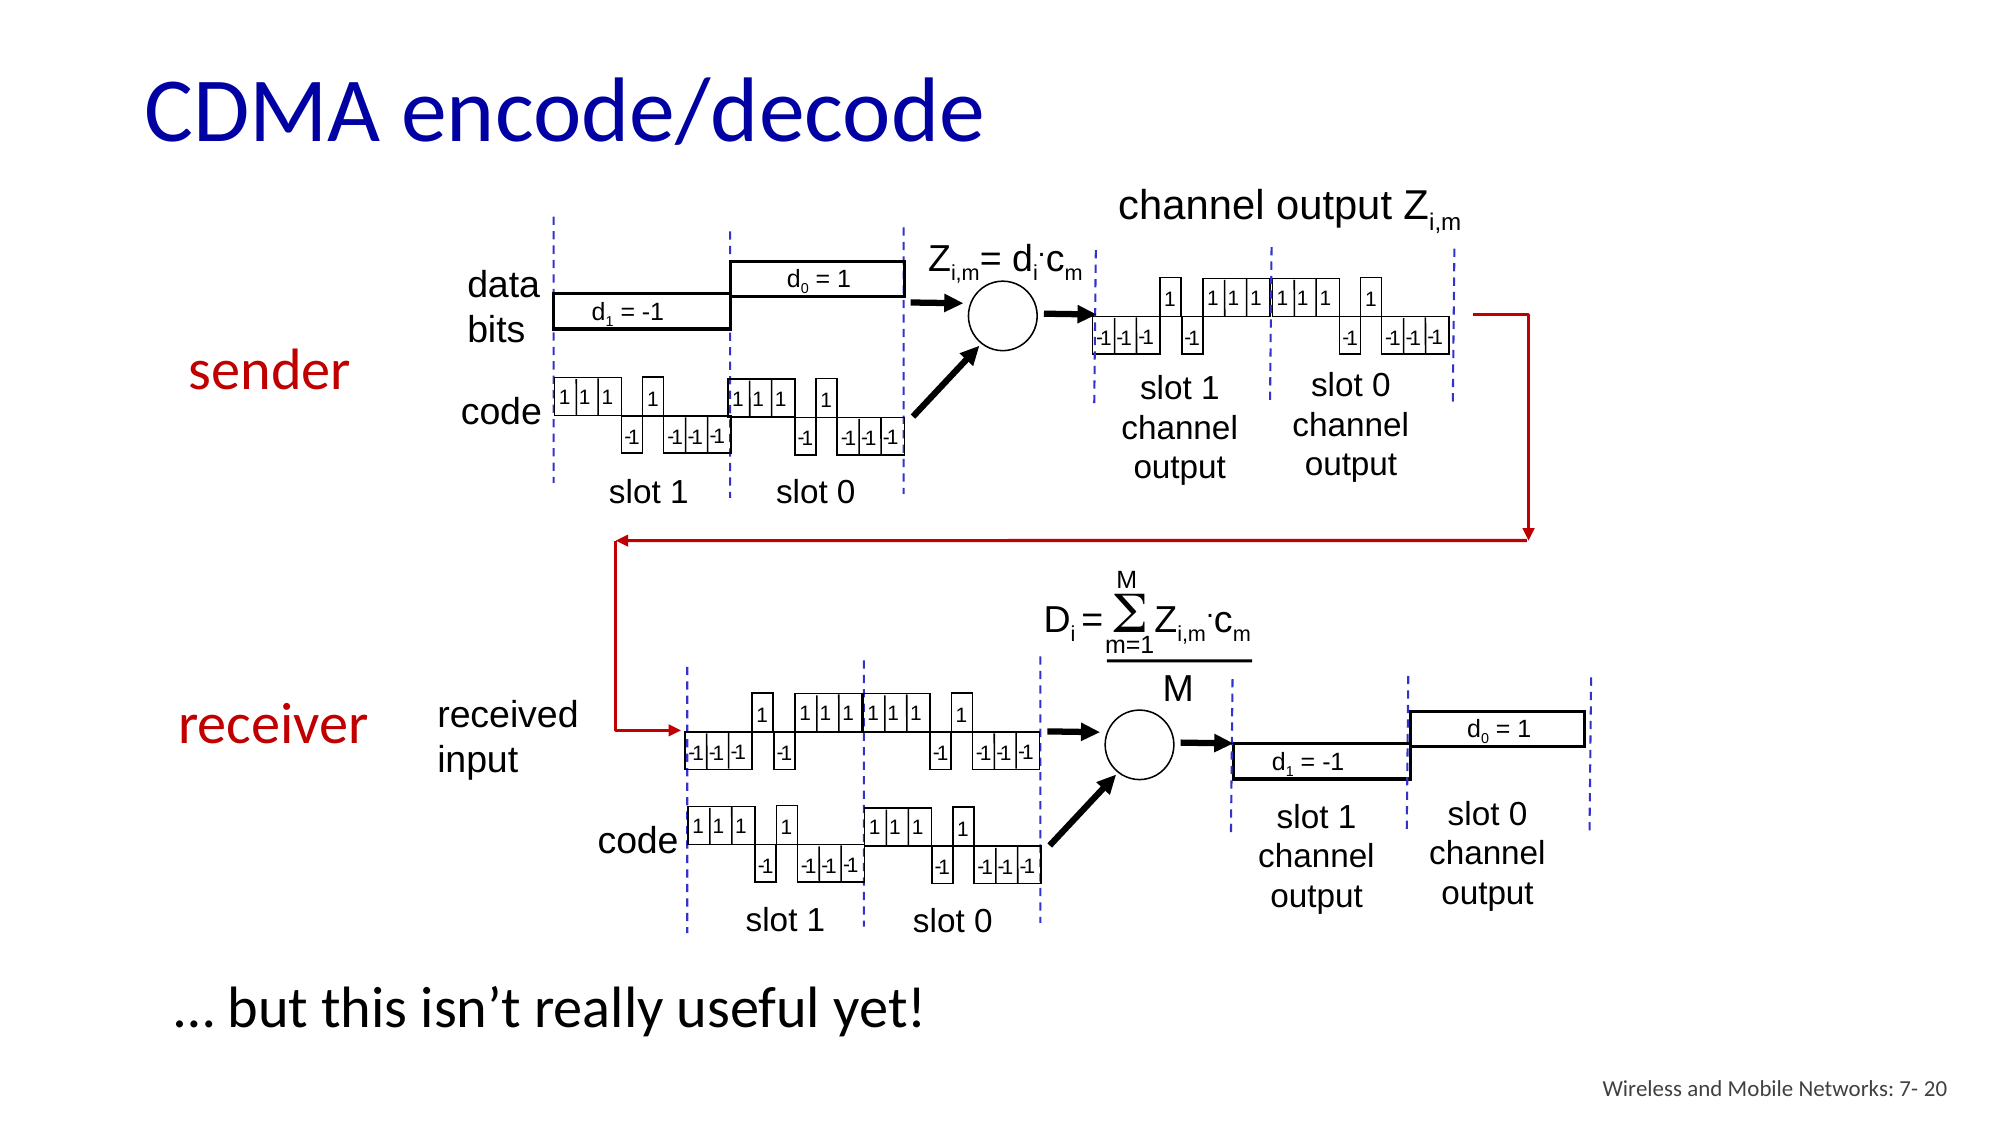

# CDMA encode/decode
channel output Zi,m
Zi,m= di.cm

d1 = -1

1
1
1

1
-
1
-
1
-
1
-
1

data
bits
d0 = 1

1
1
1

1
-
1
-
1
-
1
-
1

1
1
1

1
-
1
-
1
-
1

-
1

1
1
1

1
-
1
-
1
-
1
-
1

sender

slot 0
channel
output
slot 1
channel
output
code
slot 1
slot 0

M
Di = Σ Zi,m.cm
m=1
M

receiver

received
input
1
1
1

1
-
1
-
1
-
1

-
1

1
1
1

1
-
1
-
1
-
1
-
1

1
1
1

1
-
1
-
1
-
1
-
1

1
1
1

1
-
1
-
1
-
1
-
1

d0 = 1

d1 = -1

slot 0
channel
output
slot 1
channel
output
code
slot 1
slot 0
… but this isn’t really useful yet!
Wireless and Mobile Networks: 7- 20